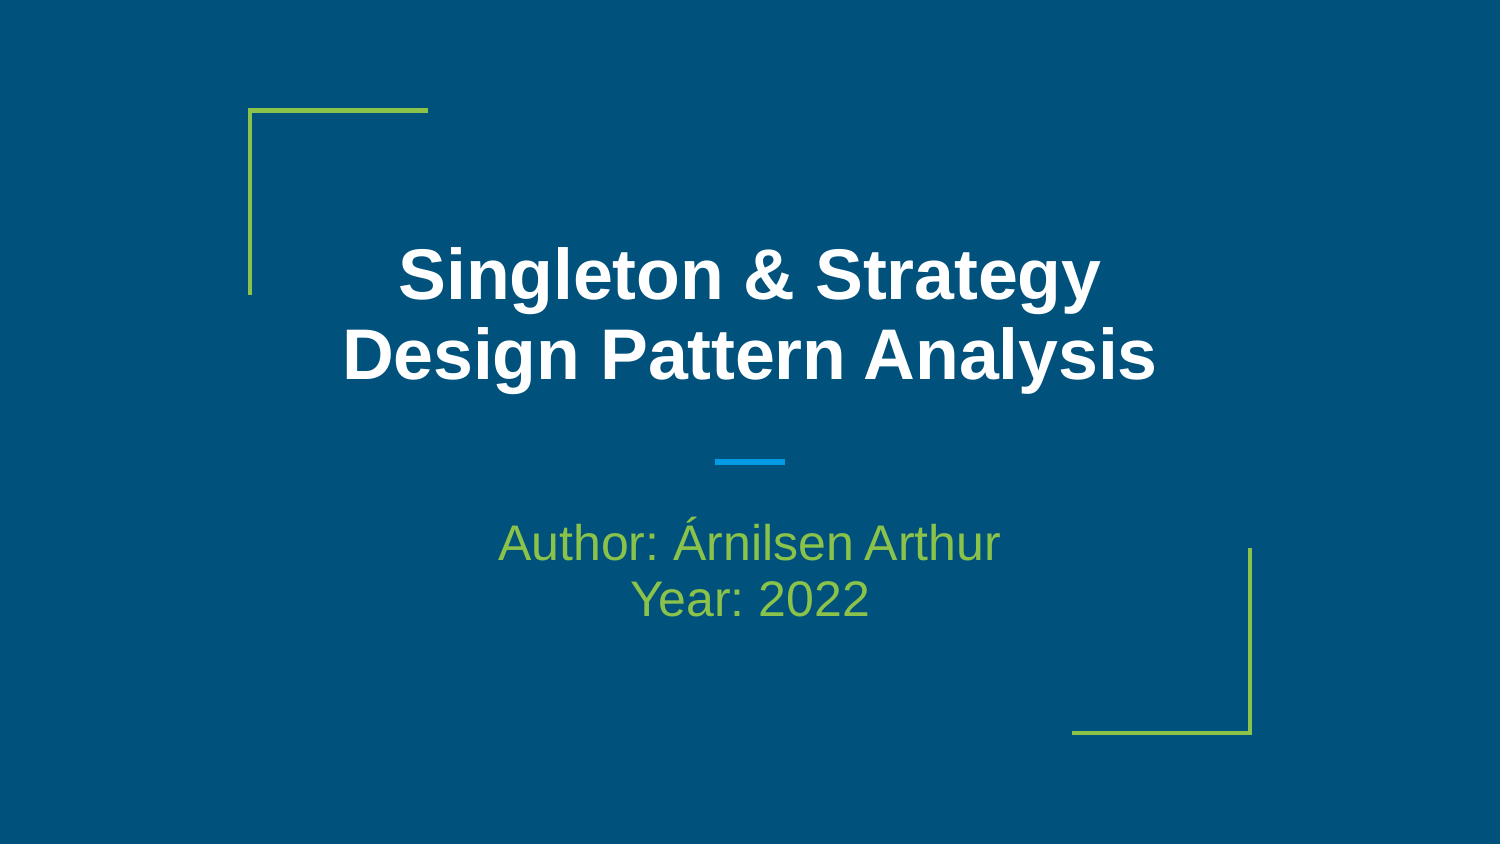

# Singleton & Strategy Design Pattern Analysis
Author: Árnilsen Arthur
Year: 2022